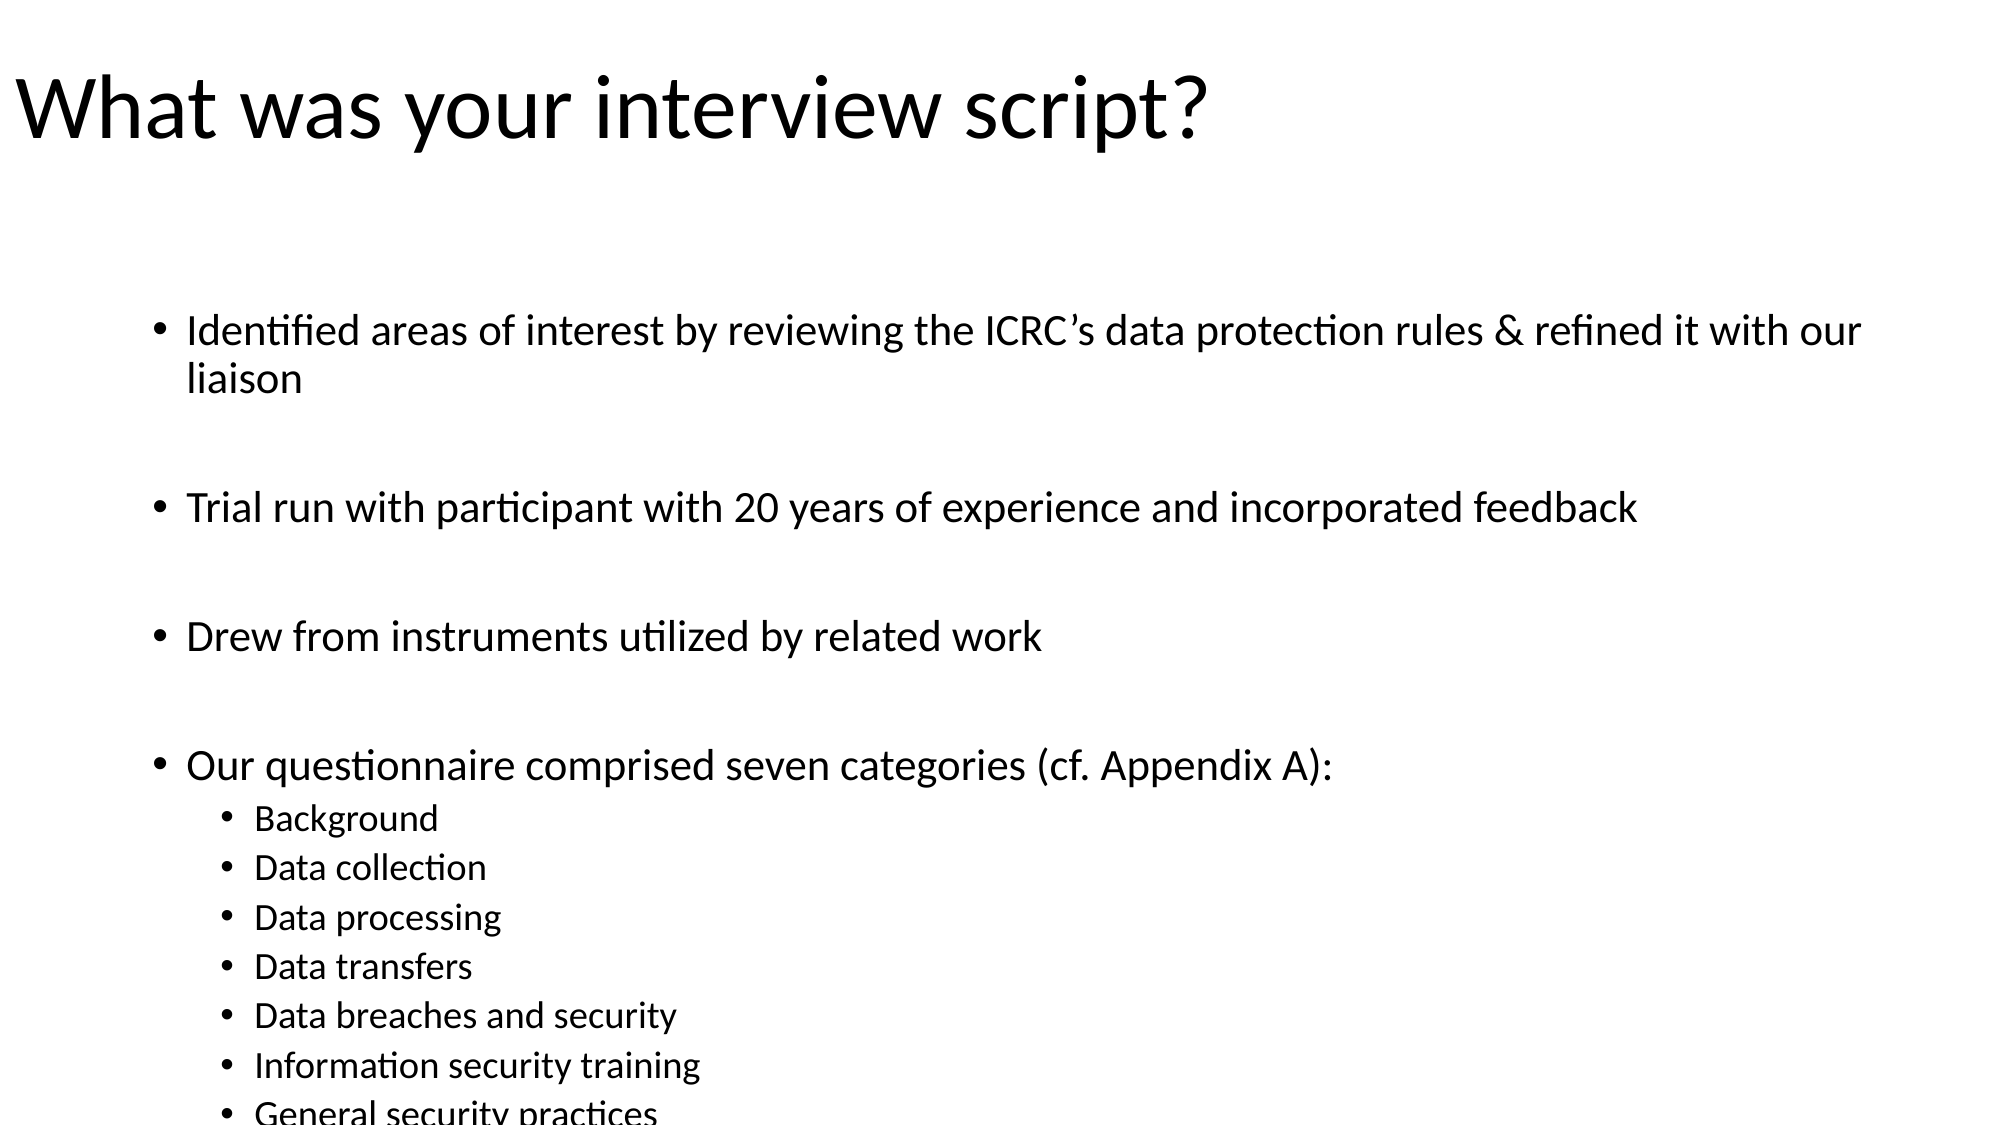

# What was your interview script?
Identified areas of interest by reviewing the ICRC’s data protection rules & refined it with our liaison

Trial run with participant with 20 years of experience and incorporated feedback

Drew from instruments utilized by related work

Our questionnaire comprised seven categories (cf. Appendix A):
Background
Data collection
Data processing
Data transfers
Data breaches and security
Information security training
General security practices